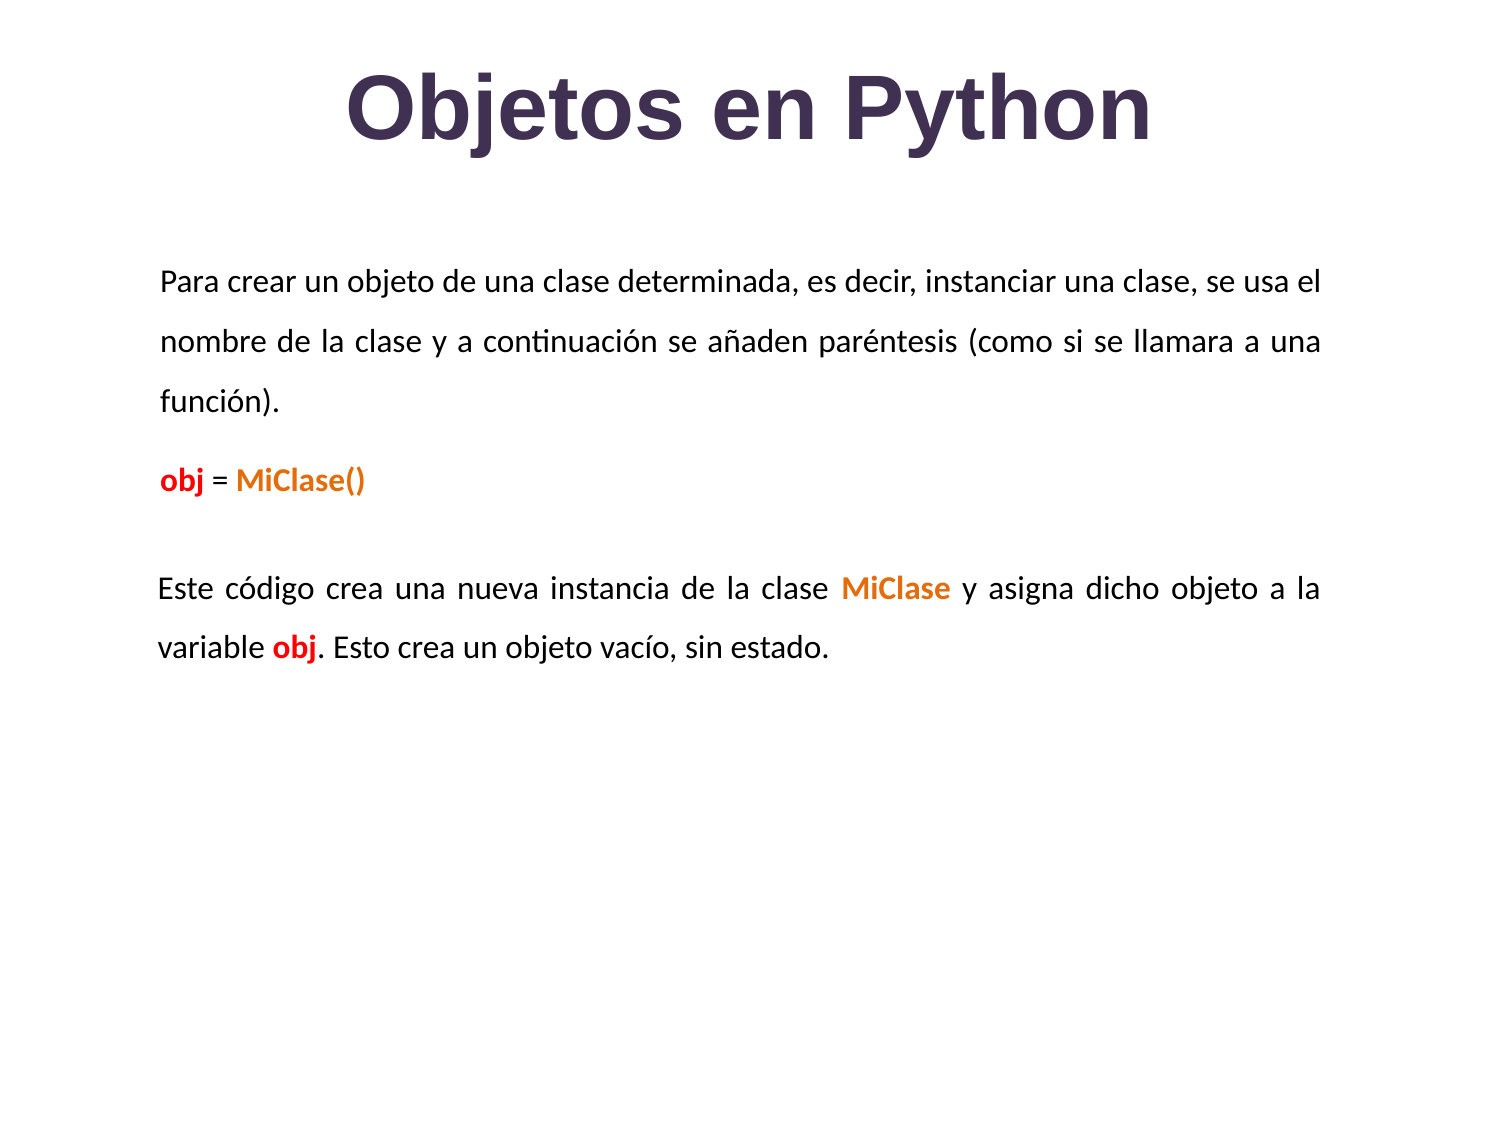

Objetos en Python
Para crear un objeto de una clase determinada, es decir, instanciar una clase, se usa el nombre de la clase y a continuación se añaden paréntesis (como si se llamara a una función).
.
obj = MiClase()
Este código crea una nueva instancia de la clase MiClase y asigna dicho objeto a la variable obj. Esto crea un objeto vacío, sin estado.